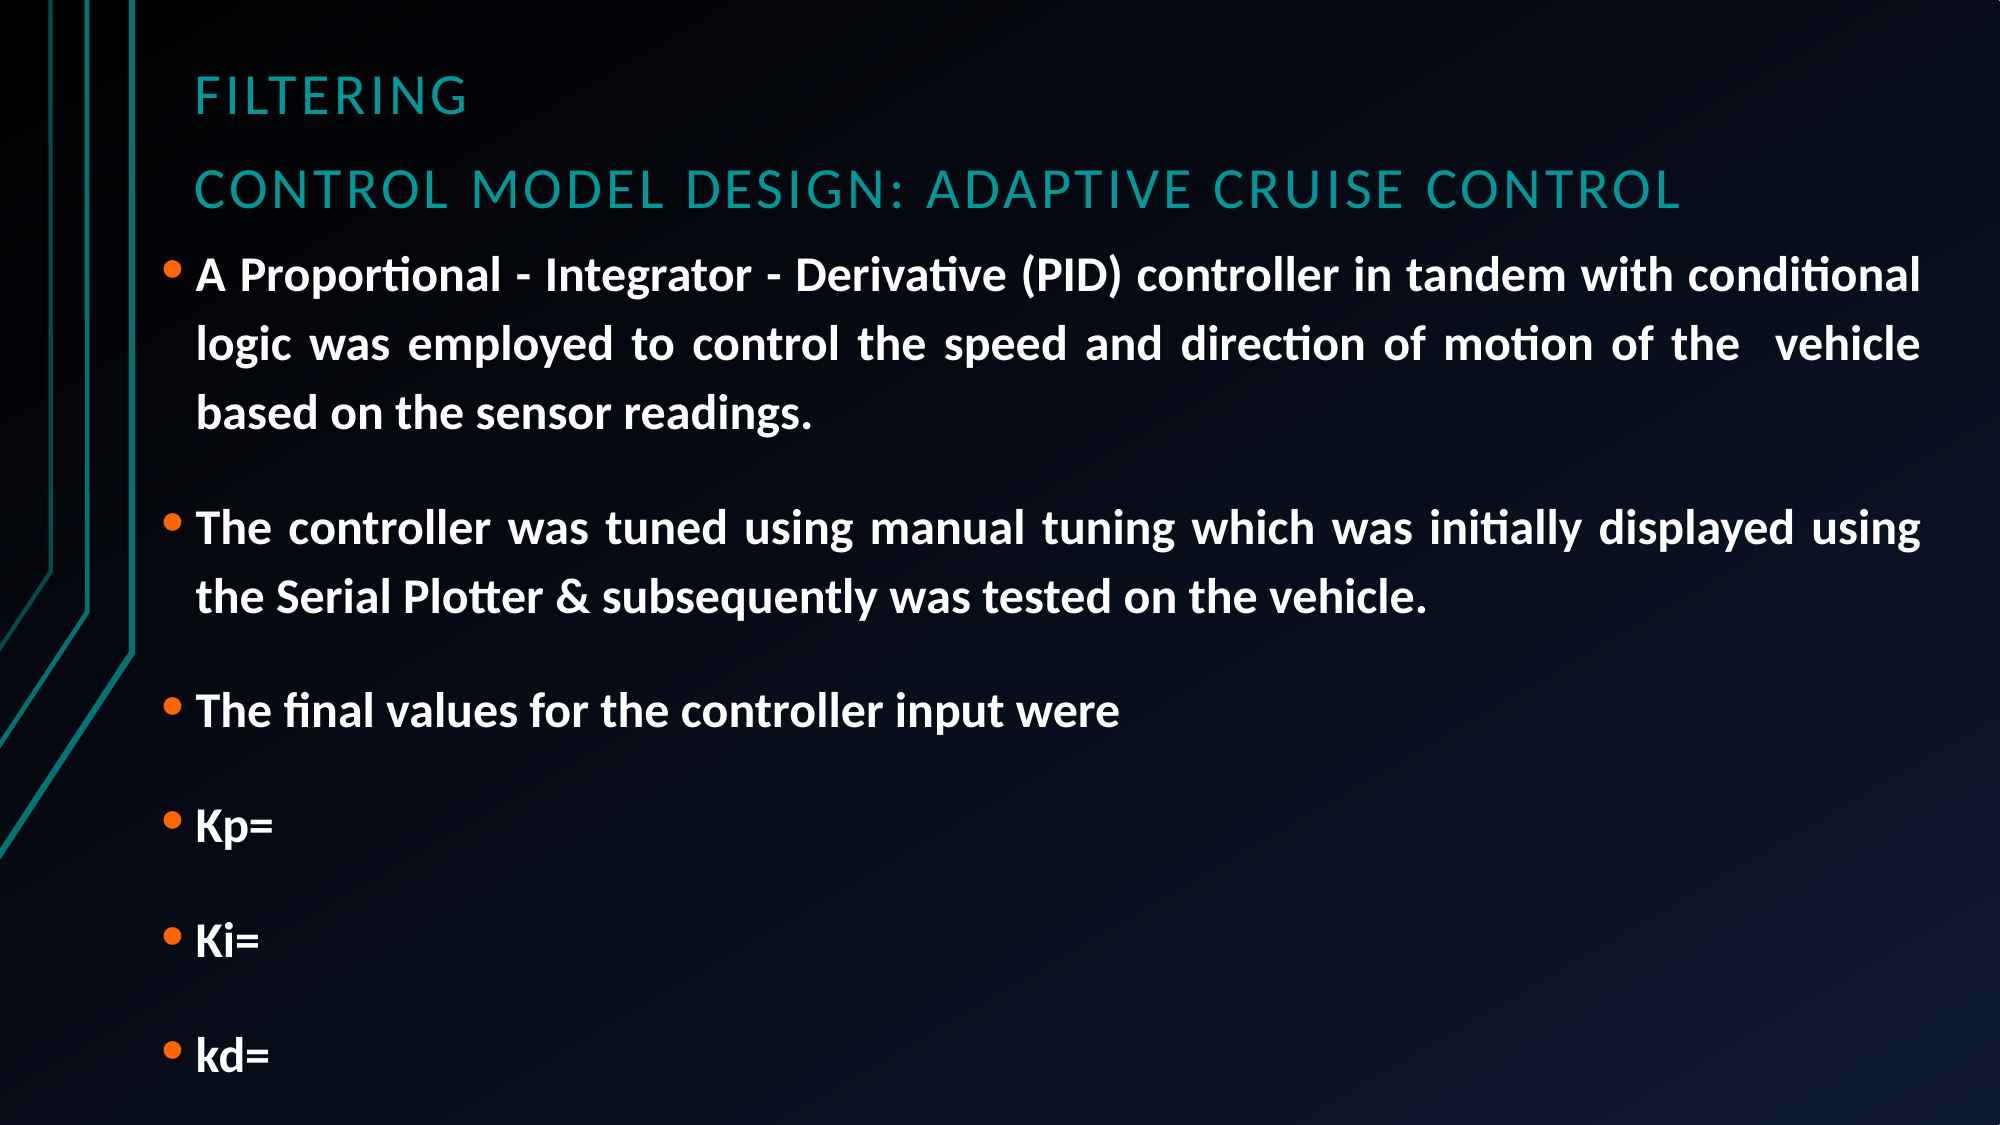

Filtering
Control Model design: adaptive cruise control
A Proportional - Integrator - Derivative (PID) controller in tandem with conditional logic was employed to control the speed and direction of motion of the  vehicle based on the sensor readings.
The controller was tuned using manual tuning which was initially displayed using the Serial Plotter & subsequently was tested on the vehicle.
The final values for the controller input were
Kp=
Ki=
kd=